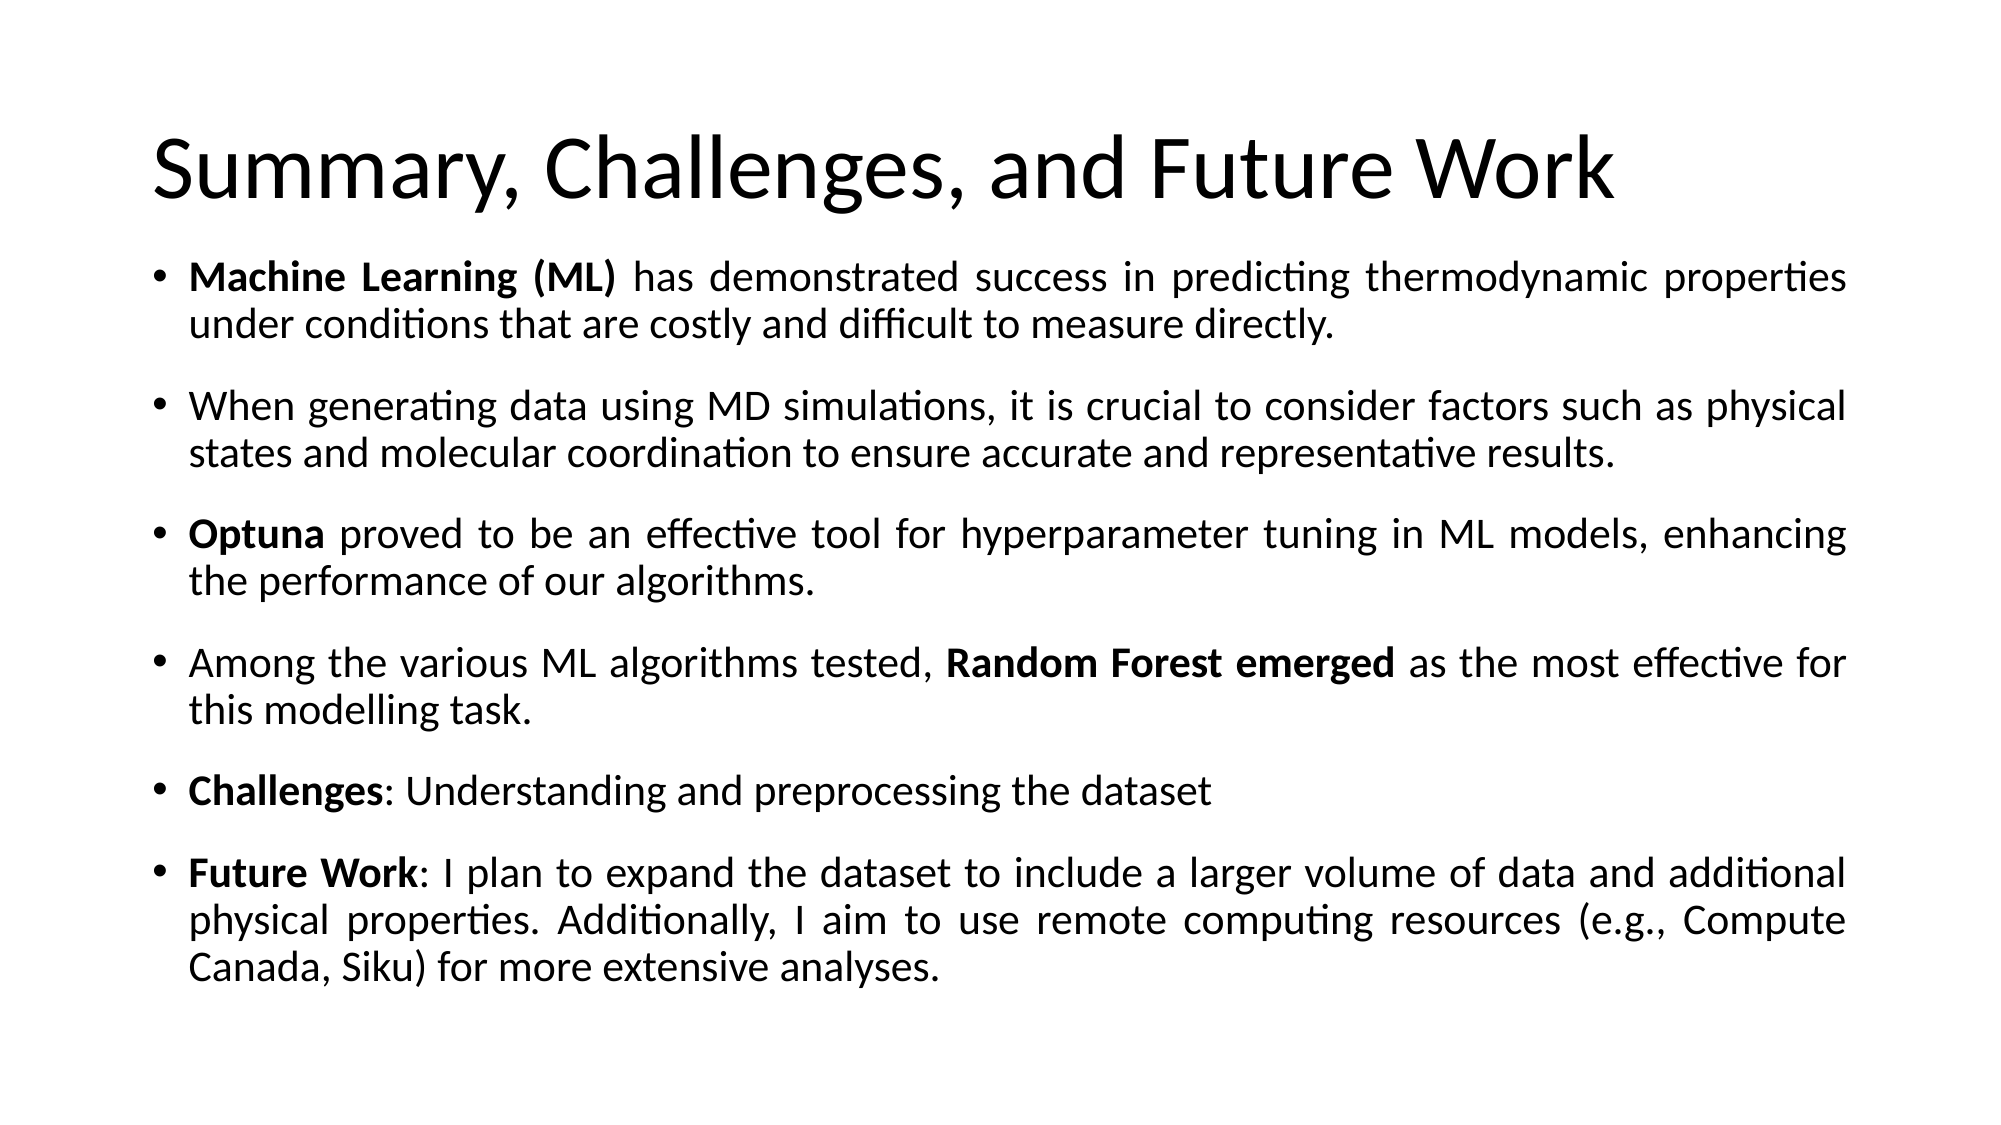

# Summary, Challenges, and Future Work
Machine Learning (ML) has demonstrated success in predicting thermodynamic properties under conditions that are costly and difficult to measure directly.
When generating data using MD simulations, it is crucial to consider factors such as physical states and molecular coordination to ensure accurate and representative results.
Optuna proved to be an effective tool for hyperparameter tuning in ML models, enhancing the performance of our algorithms.
Among the various ML algorithms tested, Random Forest emerged as the most effective for this modelling task.
Challenges: Understanding and preprocessing the dataset
Future Work: I plan to expand the dataset to include a larger volume of data and additional physical properties. Additionally, I aim to use remote computing resources (e.g., Compute Canada, Siku) for more extensive analyses.